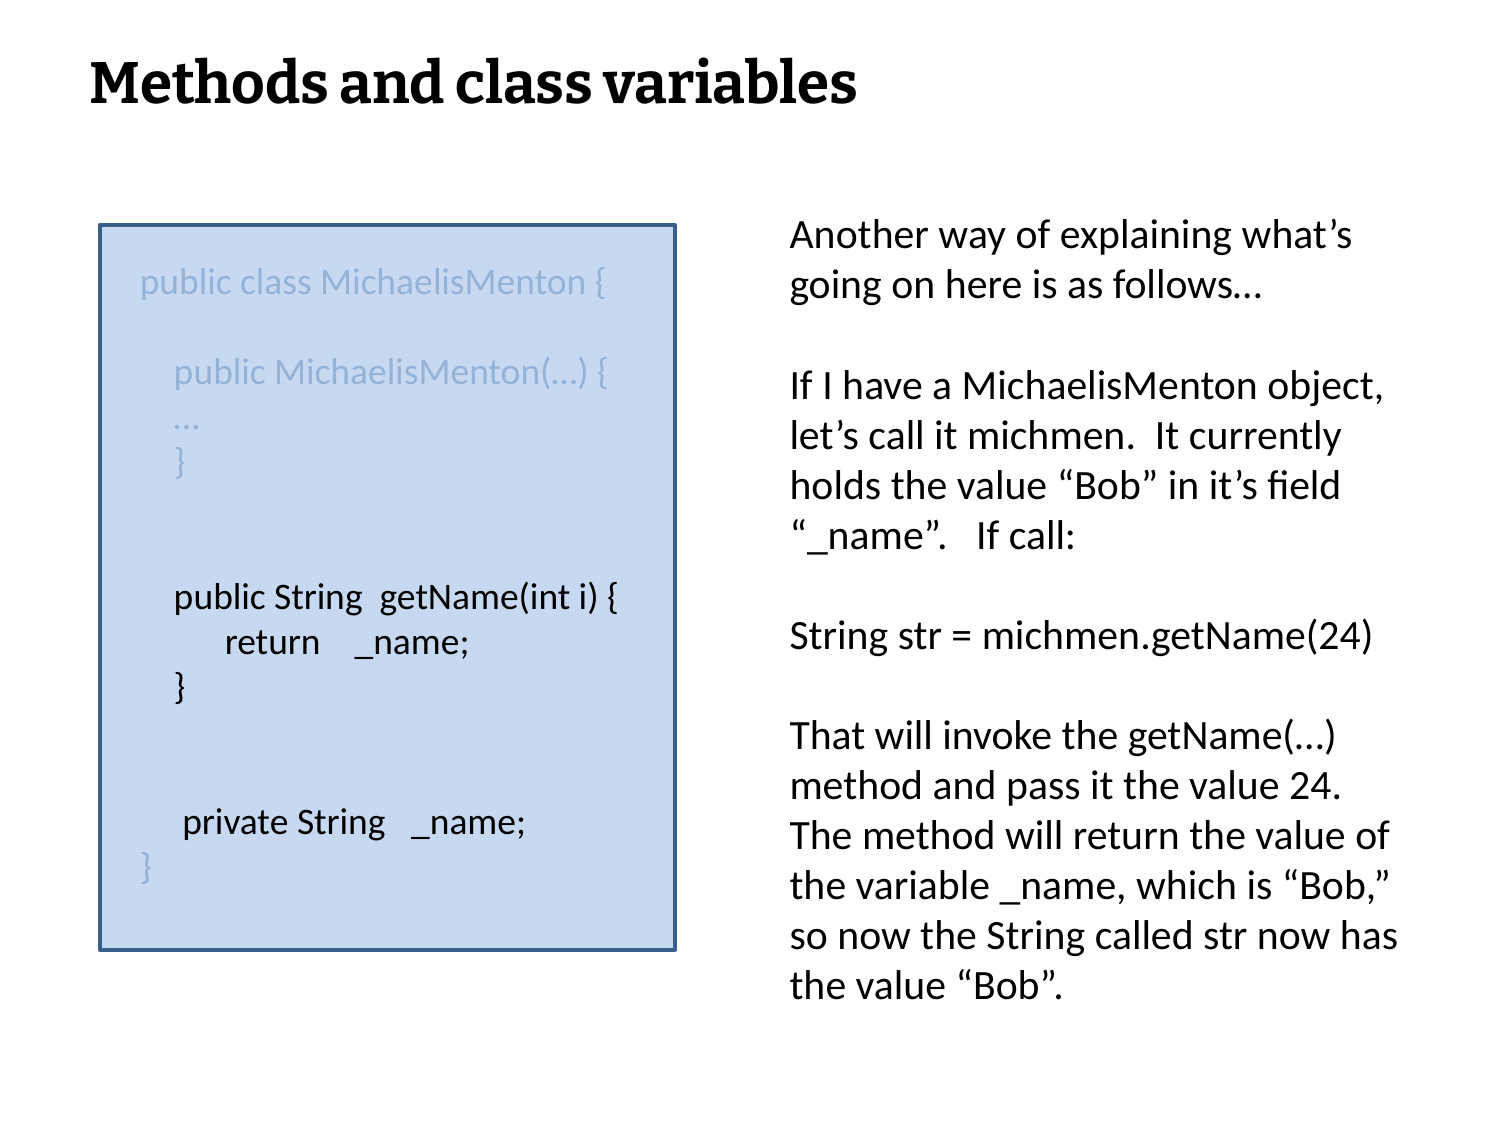

Methods and class variables
Another way of explaining what’s going on here is as follows…

If I have a MichaelisMenton object, let’s call it michmen.  It currently holds the value “Bob” in it’s field “_name”.   If call:

String str = michmen.getName(24)

That will invoke the getName(…) method and pass it the value 24.  The method will return the value of the variable _name, which is “Bob,” so now the String called str now has the value “Bob”.

public class MichaelisMenton {

    public MichaelisMenton(…) {
    …
    }

    public String  getName(int i) {
          return    _name;
    }

     private String   _name;
}